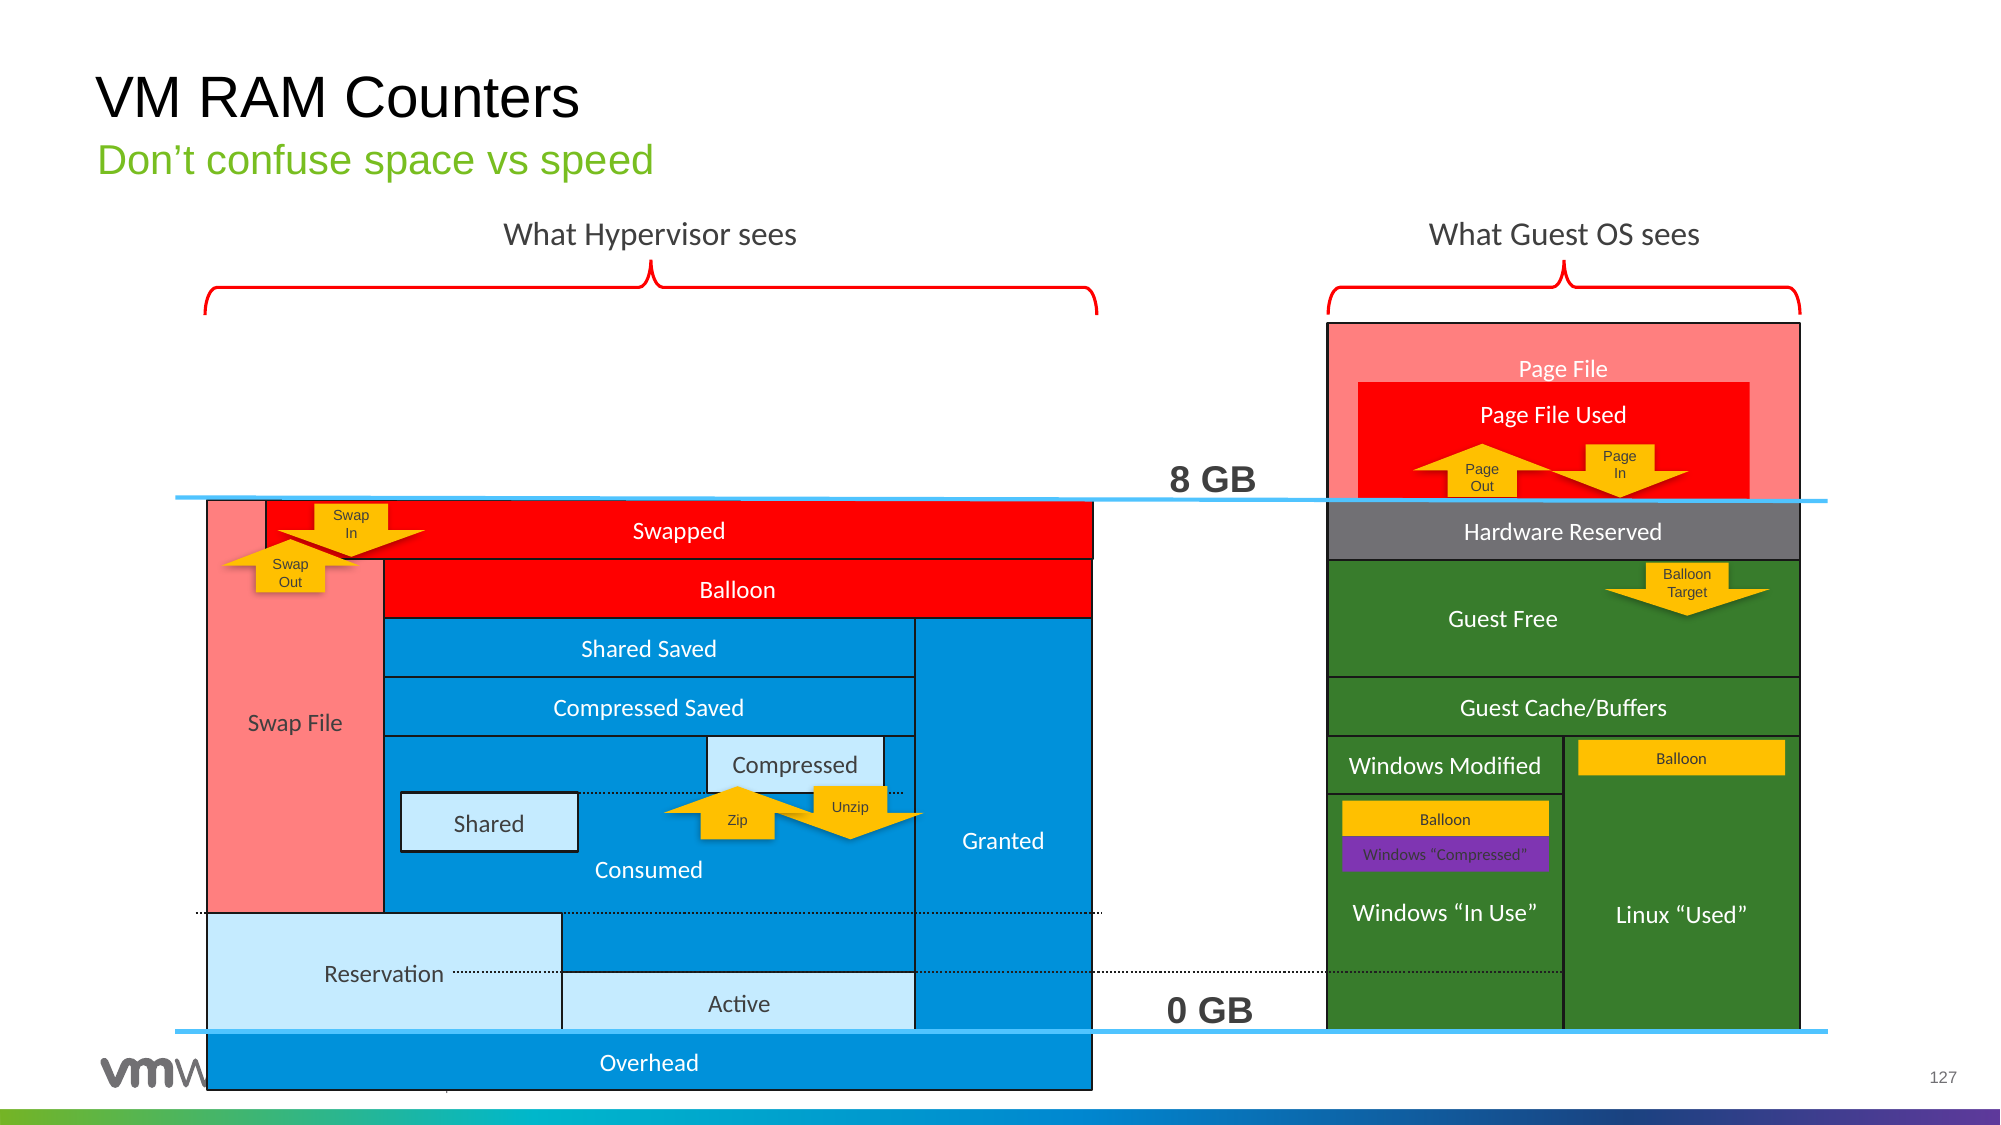

# VM RAM Counters
Don’t confuse space vs speed
What Guest OS sees
What Hypervisor sees
Page File

Page File Used

8 GB
Page Out
Page
In

Swap File
Swapped
Hardware Reserved
Swap
In
Swap Out
Guest Free
Balloon
Balloon Target
Shared Saved

Granted
Guest Cache/Buffers
Compressed Saved
Compressed
Windows Modified

Consumed

Linux “Used”
Balloon
Unzip
Zip
Shared
Windows “In Use”
Balloon
Windows “Compressed”
Reservation
0 GB
Active
Overhead